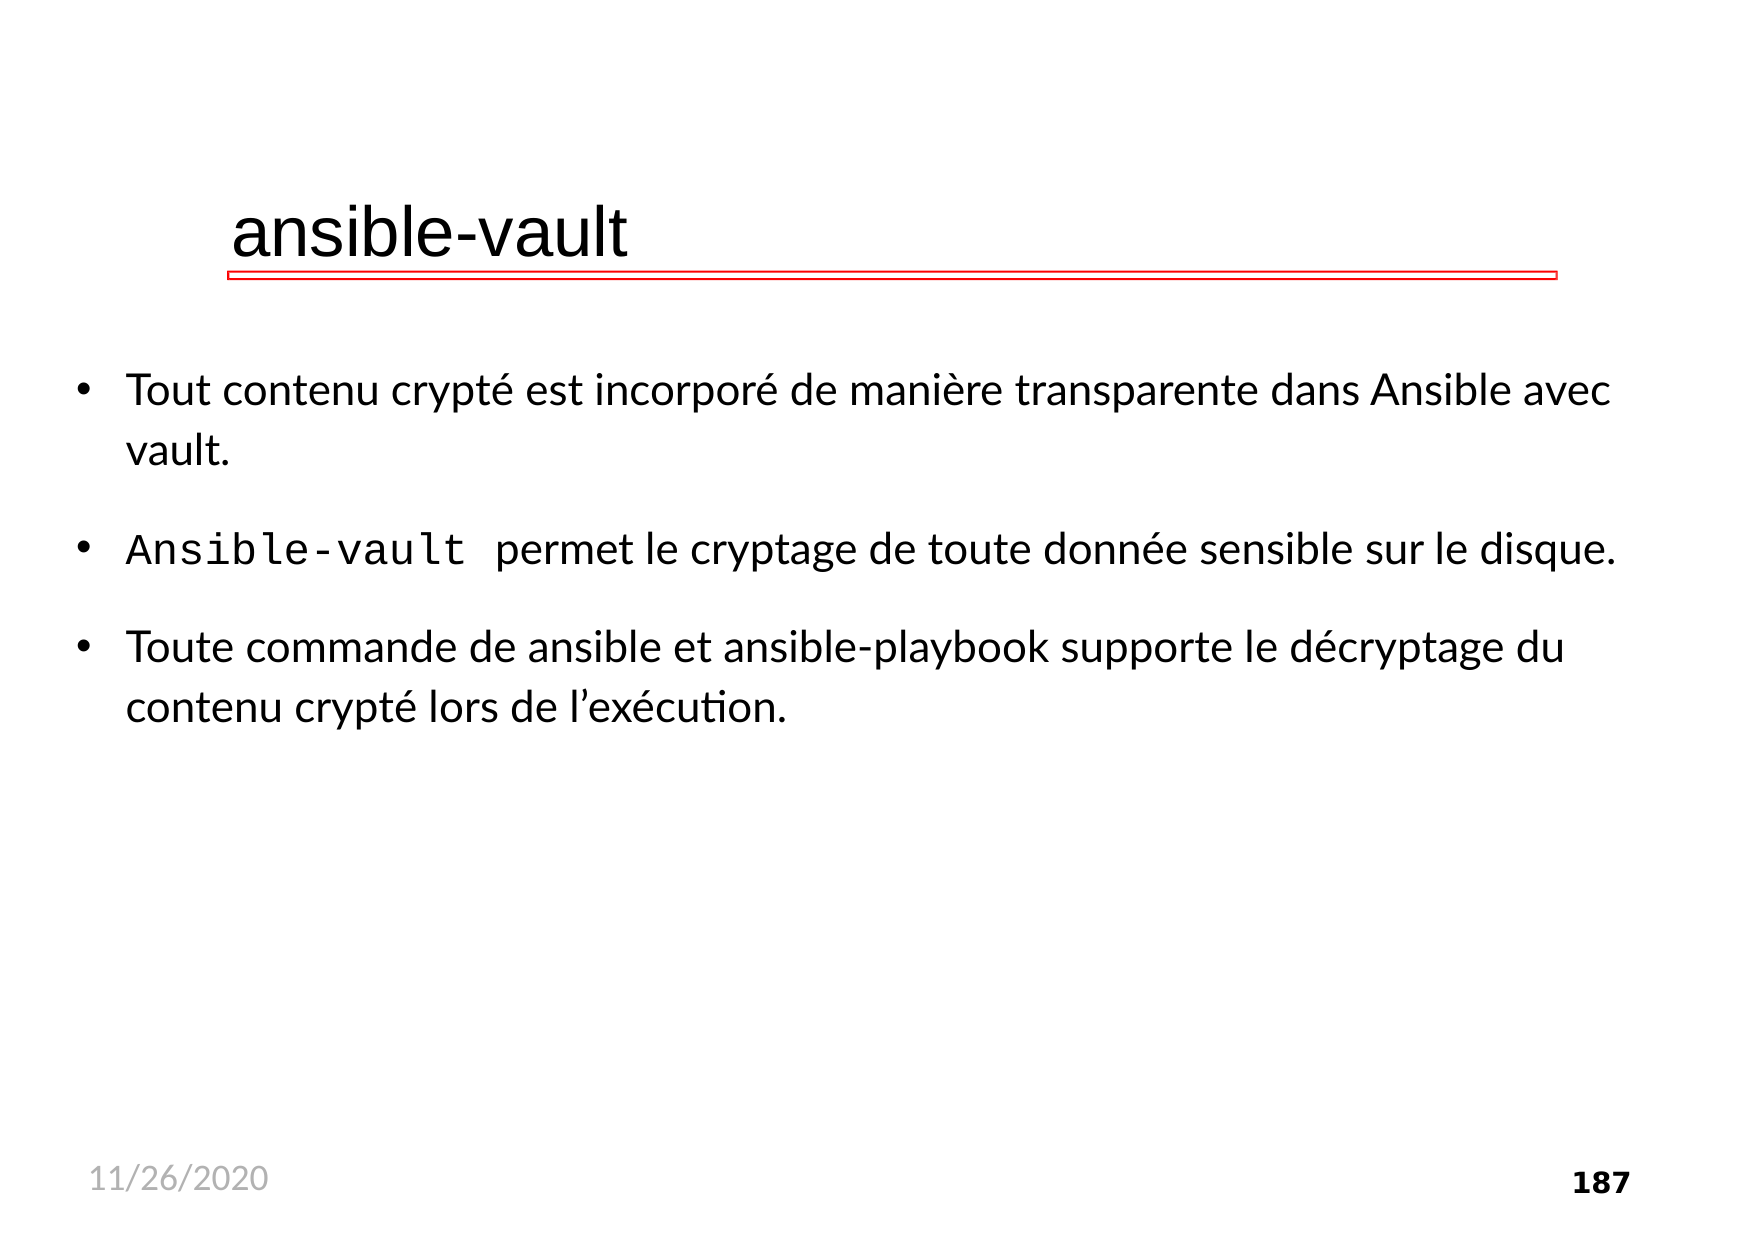

# ansible-vault
Tout contenu crypté est incorporé de manière transparente dans Ansible avec vault.
Ansible-vault permet le cryptage de toute donnée sensible sur le disque.
Toute commande de ansible et ansible-playbook supporte le décryptage du contenu crypté lors de l’exécution.
11/26/2020
187